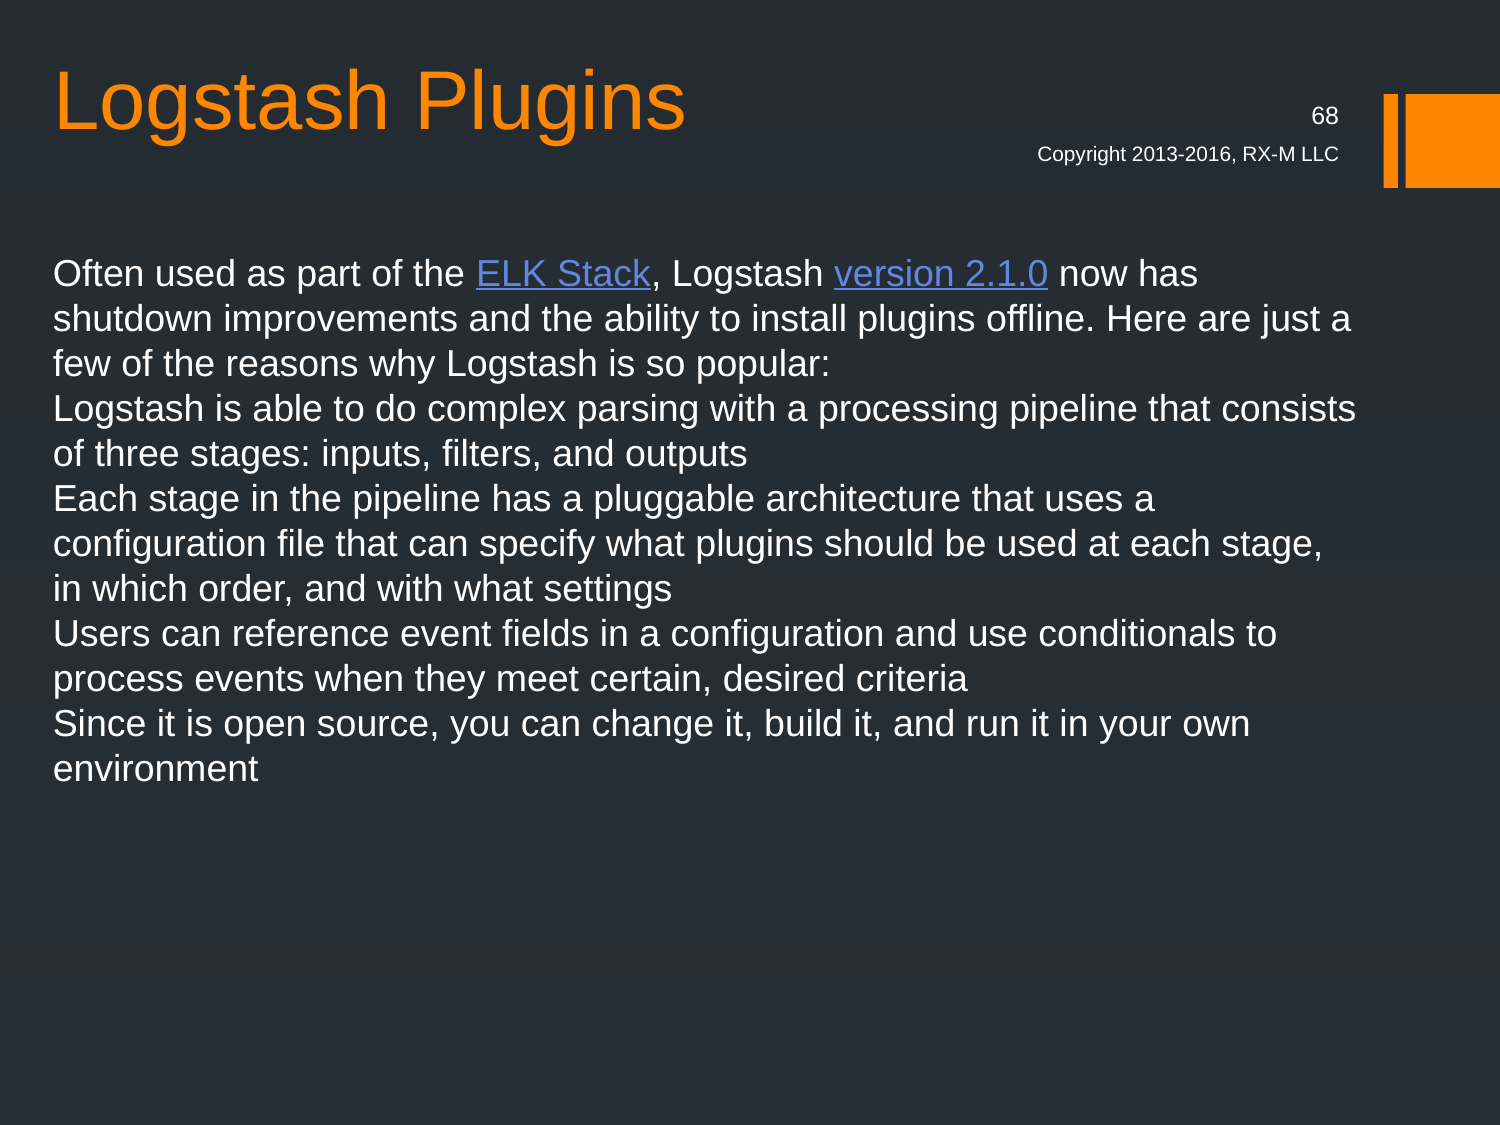

# Logstash Plugins
68
Copyright 2013-2016, RX-M LLC
Often used as part of the ELK Stack, Logstash version 2.1.0 now has shutdown improvements and the ability to install plugins offline. Here are just a few of the reasons why Logstash is so popular:
Logstash is able to do complex parsing with a processing pipeline that consists of three stages: inputs, filters, and outputs
Each stage in the pipeline has a pluggable architecture that uses a configuration file that can specify what plugins should be used at each stage, in which order, and with what settings
Users can reference event fields in a configuration and use conditionals to process events when they meet certain, desired criteria
Since it is open source, you can change it, build it, and run it in your own environment